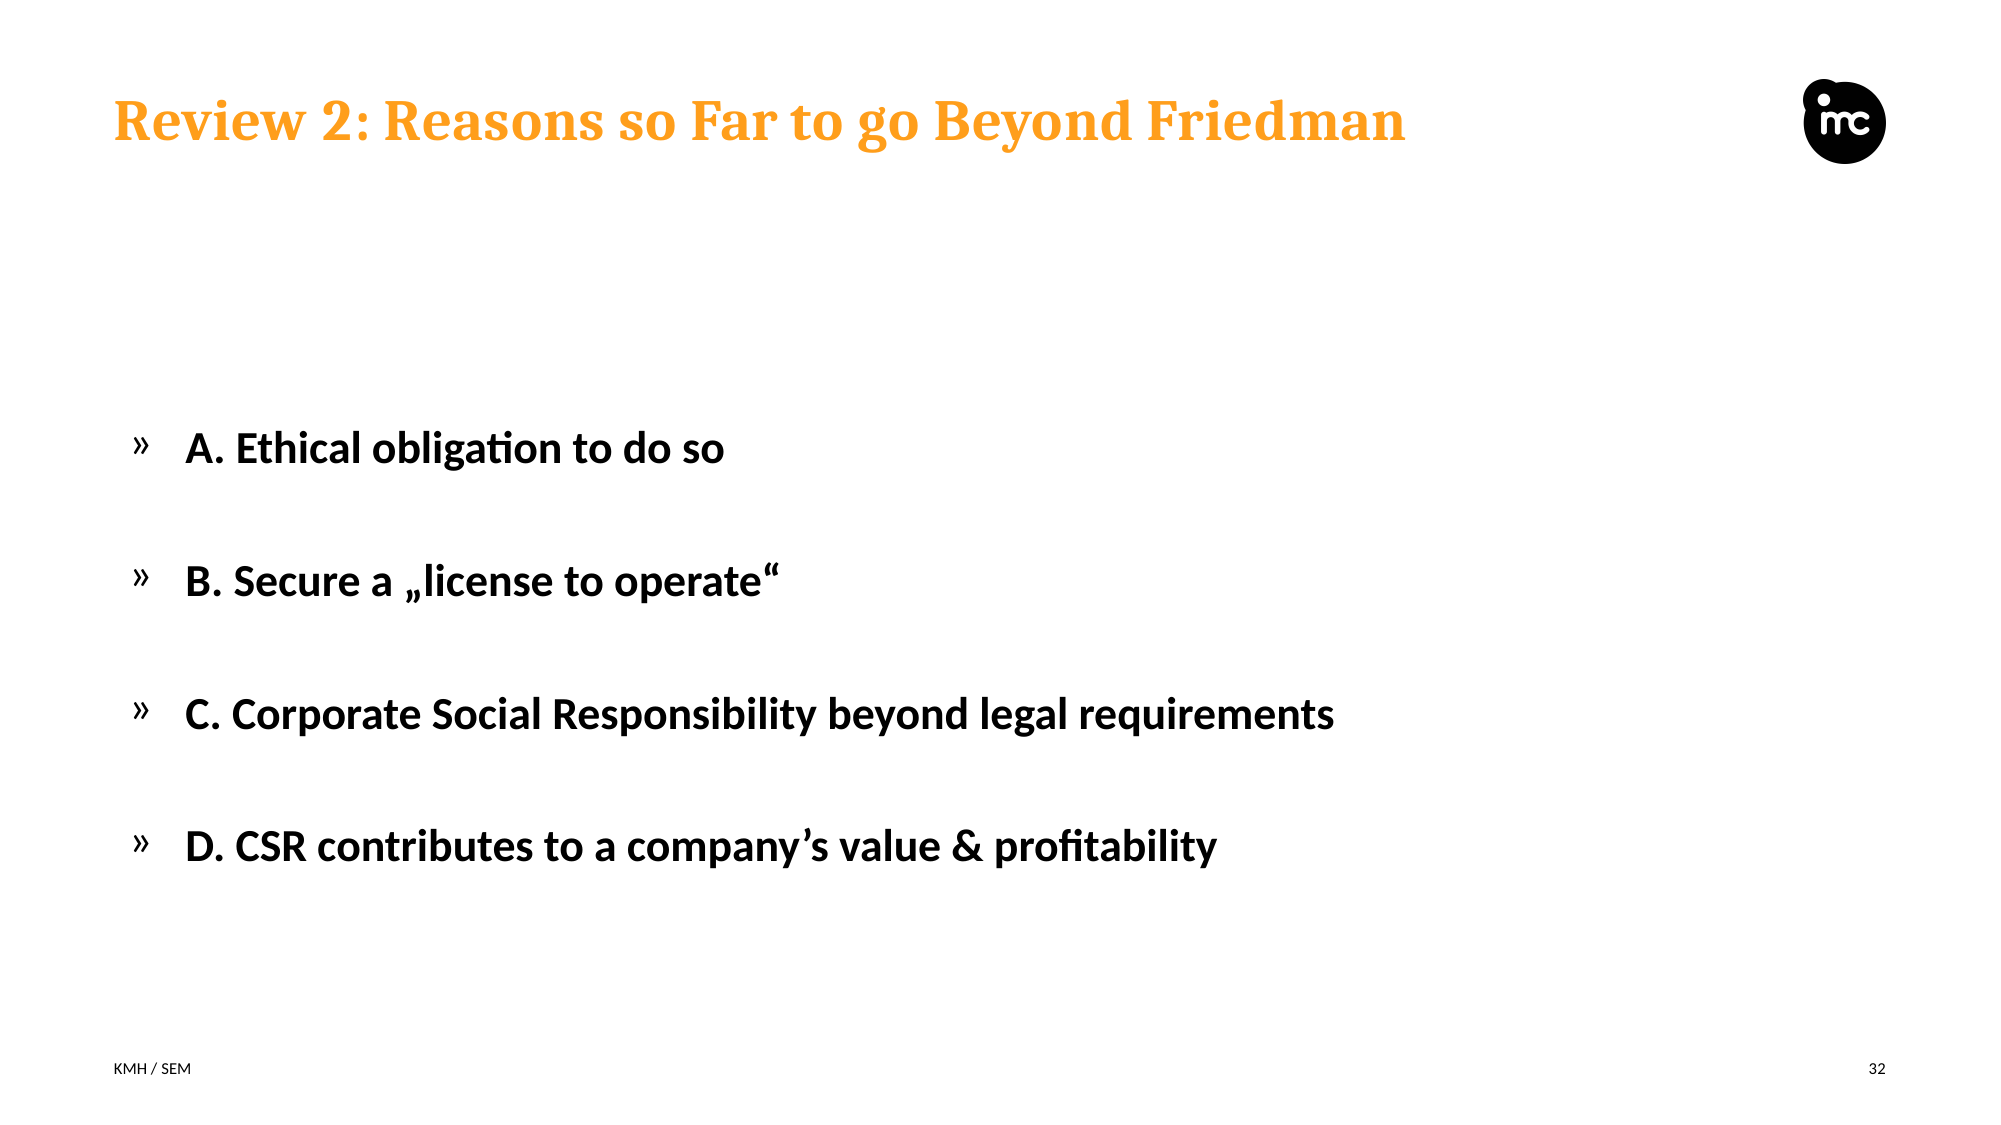

# Review 2: Reasons so Far to go Beyond Friedman
A. Ethical obligation to do so
B. Secure a „license to operate“
C. Corporate Social Responsibility beyond legal requirements
D. CSR contributes to a company’s value & profitability
KMH / SEM

32